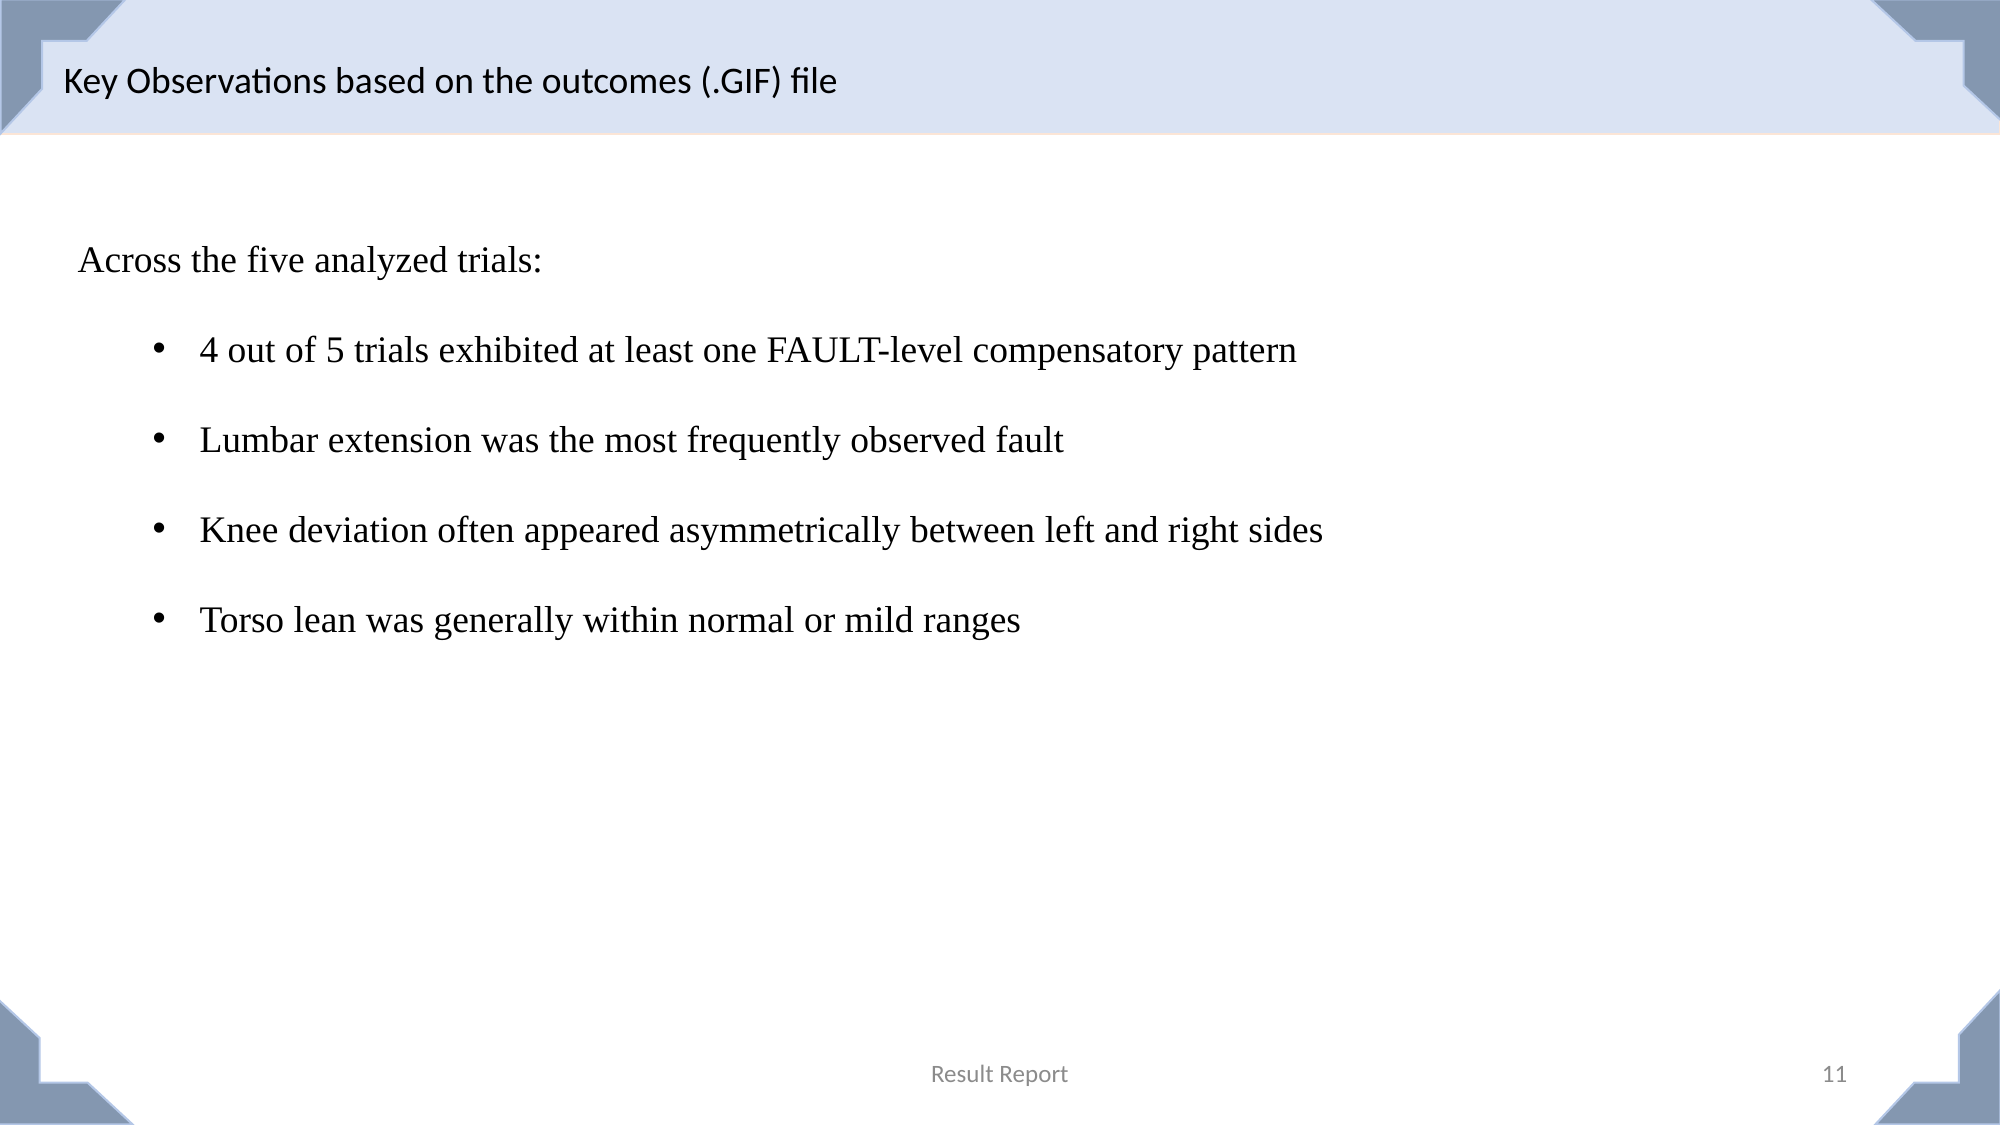

Key Observations based on the outcomes (.GIF) file
Across the five analyzed trials:
4 out of 5 trials exhibited at least one FAULT-level compensatory pattern
Lumbar extension was the most frequently observed fault
Knee deviation often appeared asymmetrically between left and right sides
Torso lean was generally within normal or mild ranges

Result Report
11